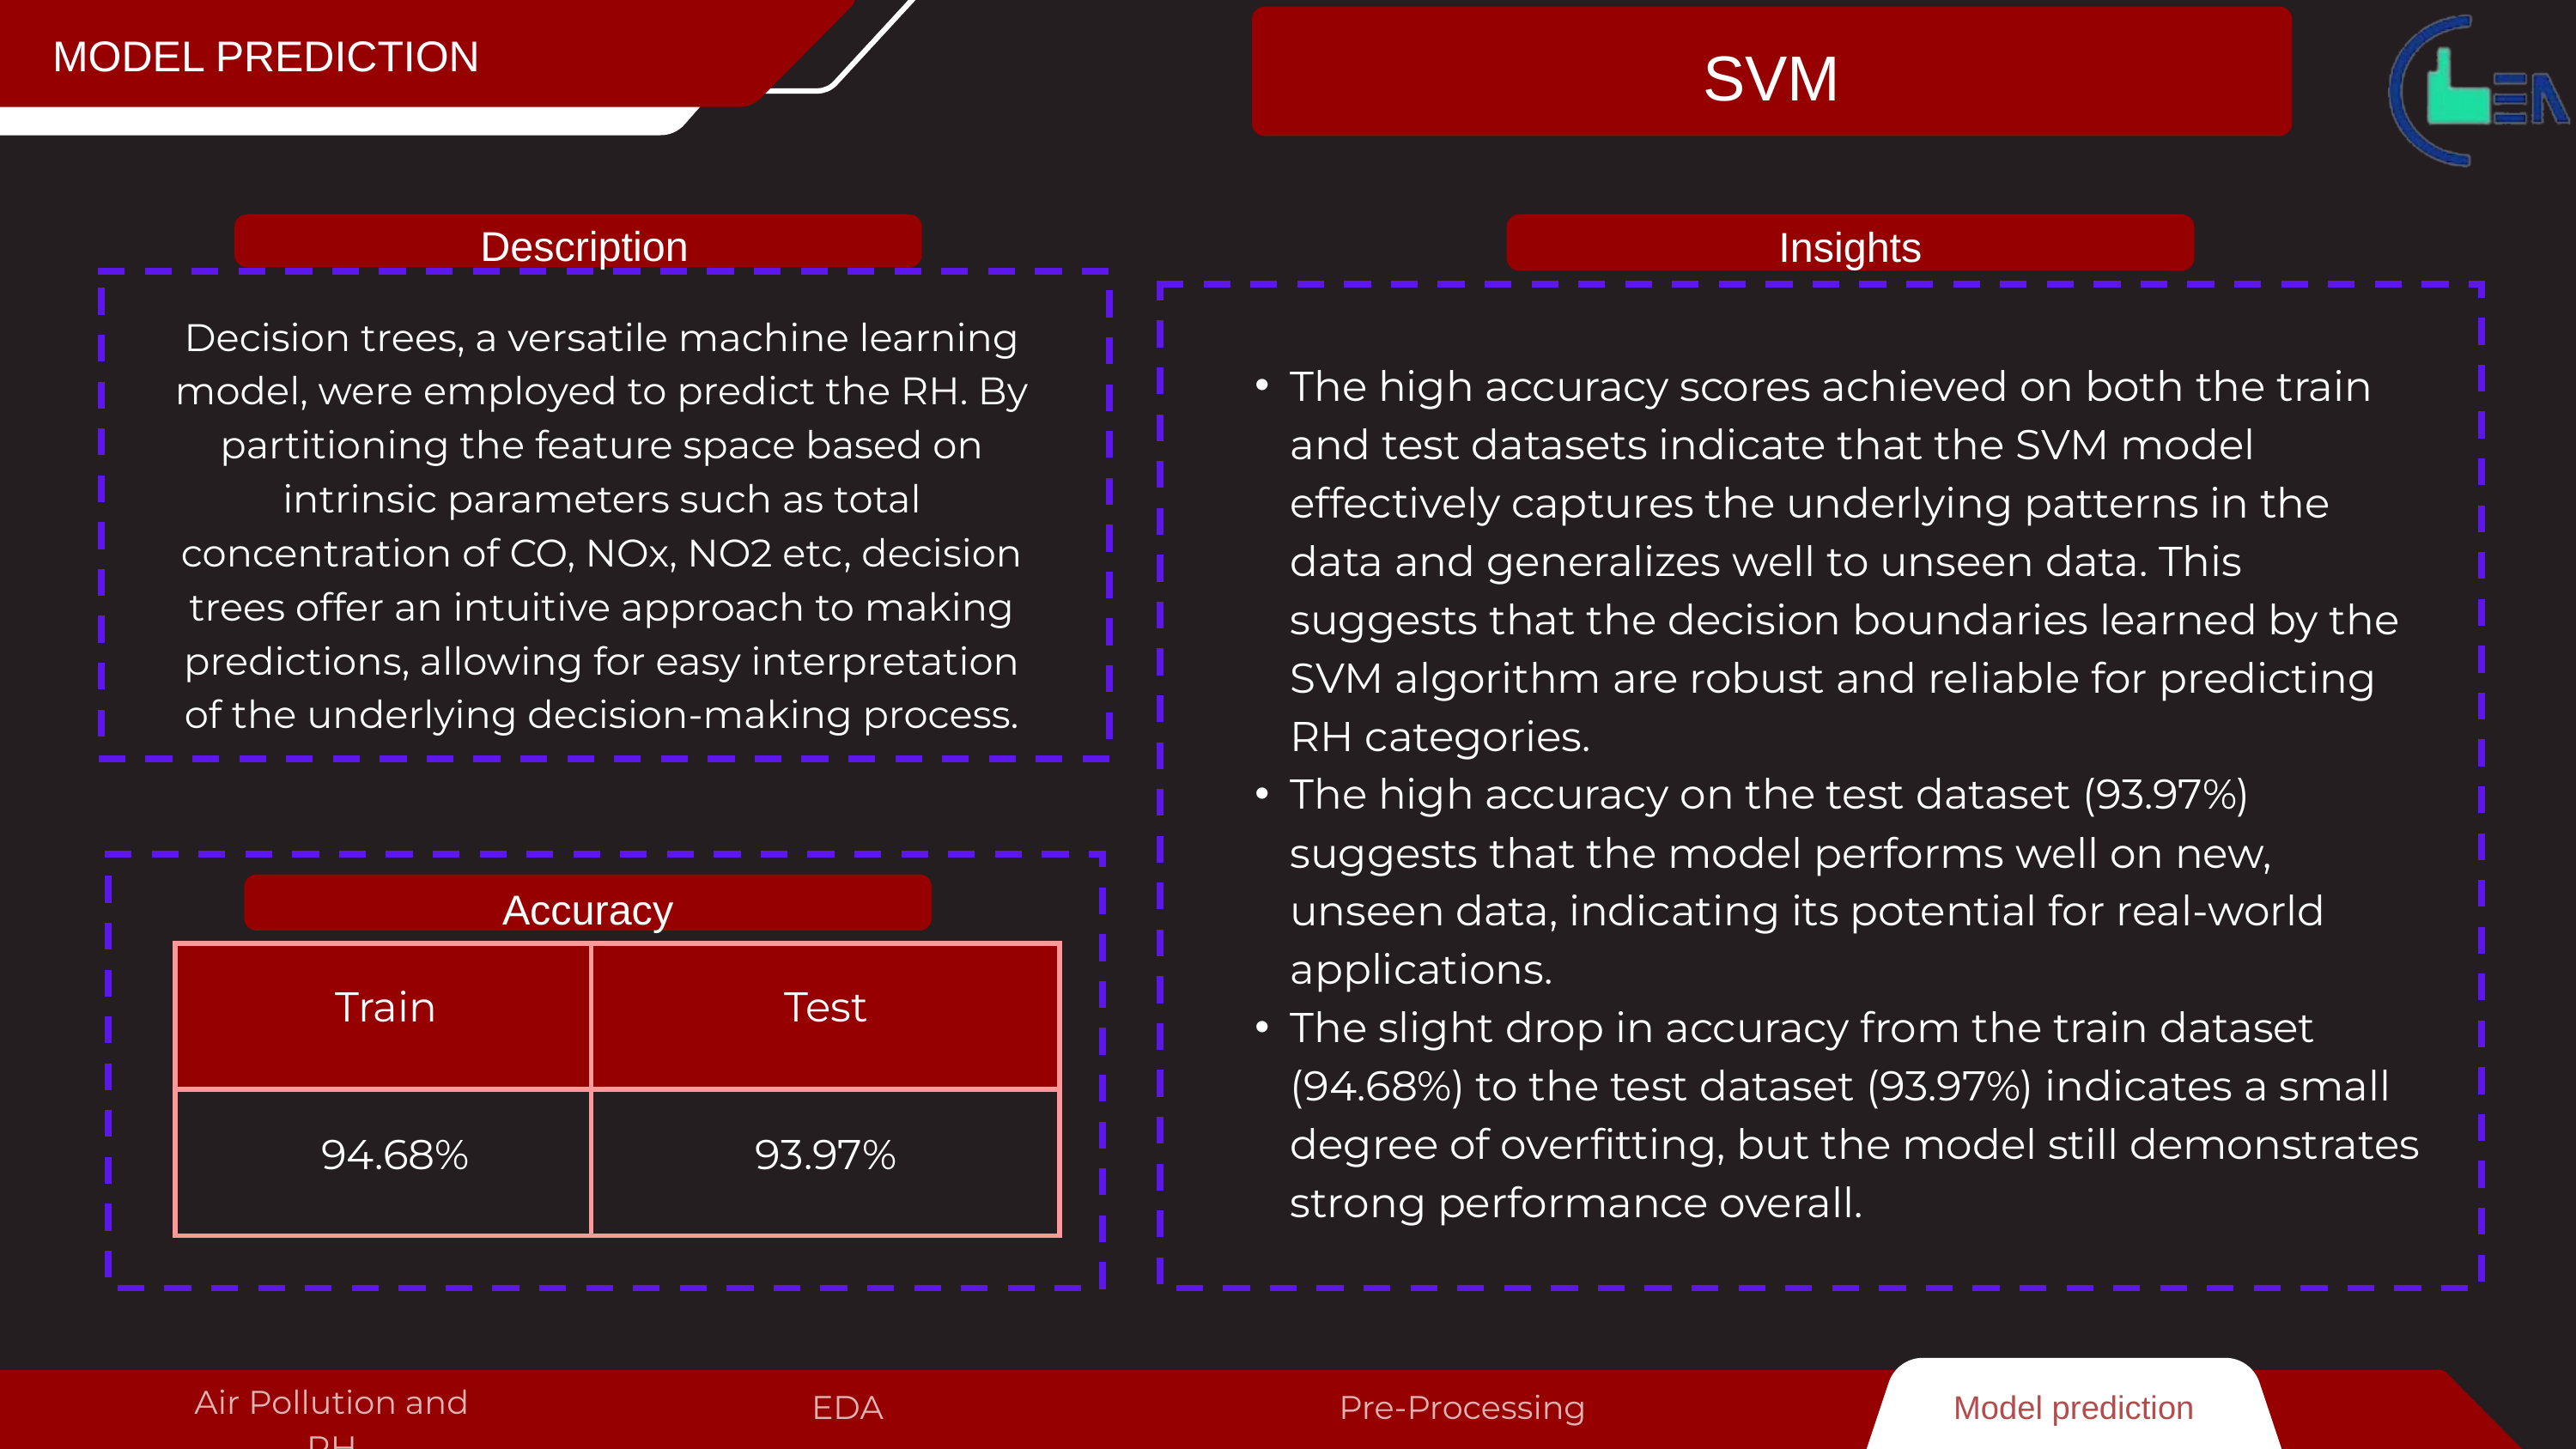

MODEL PREDICTION
SVM
Description
Insights

Decision trees, a versatile machine learning model, were employed to predict the RH. By partitioning the feature space based on intrinsic parameters such as total concentration of CO, NOx, NO2 etc, decision trees offer an intuitive approach to making predictions, allowing for easy interpretation of the underlying decision-making process.
The high accuracy scores achieved on both the train and test datasets indicate that the SVM model effectively captures the underlying patterns in the data and generalizes well to unseen data. This suggests that the decision boundaries learned by the SVM algorithm are robust and reliable for predicting RH categories.
The high accuracy on the test dataset (93.97%) suggests that the model performs well on new, unseen data, indicating its potential for real-world applications.
The slight drop in accuracy from the train dataset (94.68%) to the test dataset (93.97%) indicates a small degree of overfitting, but the model still demonstrates strong performance overall.

Accuracy
|  |  |
| --- | --- |
|  |  |
Train
Test
94.68%
93.97%

Air Pollution and RH
EDA
Pre-Processing
Model prediction